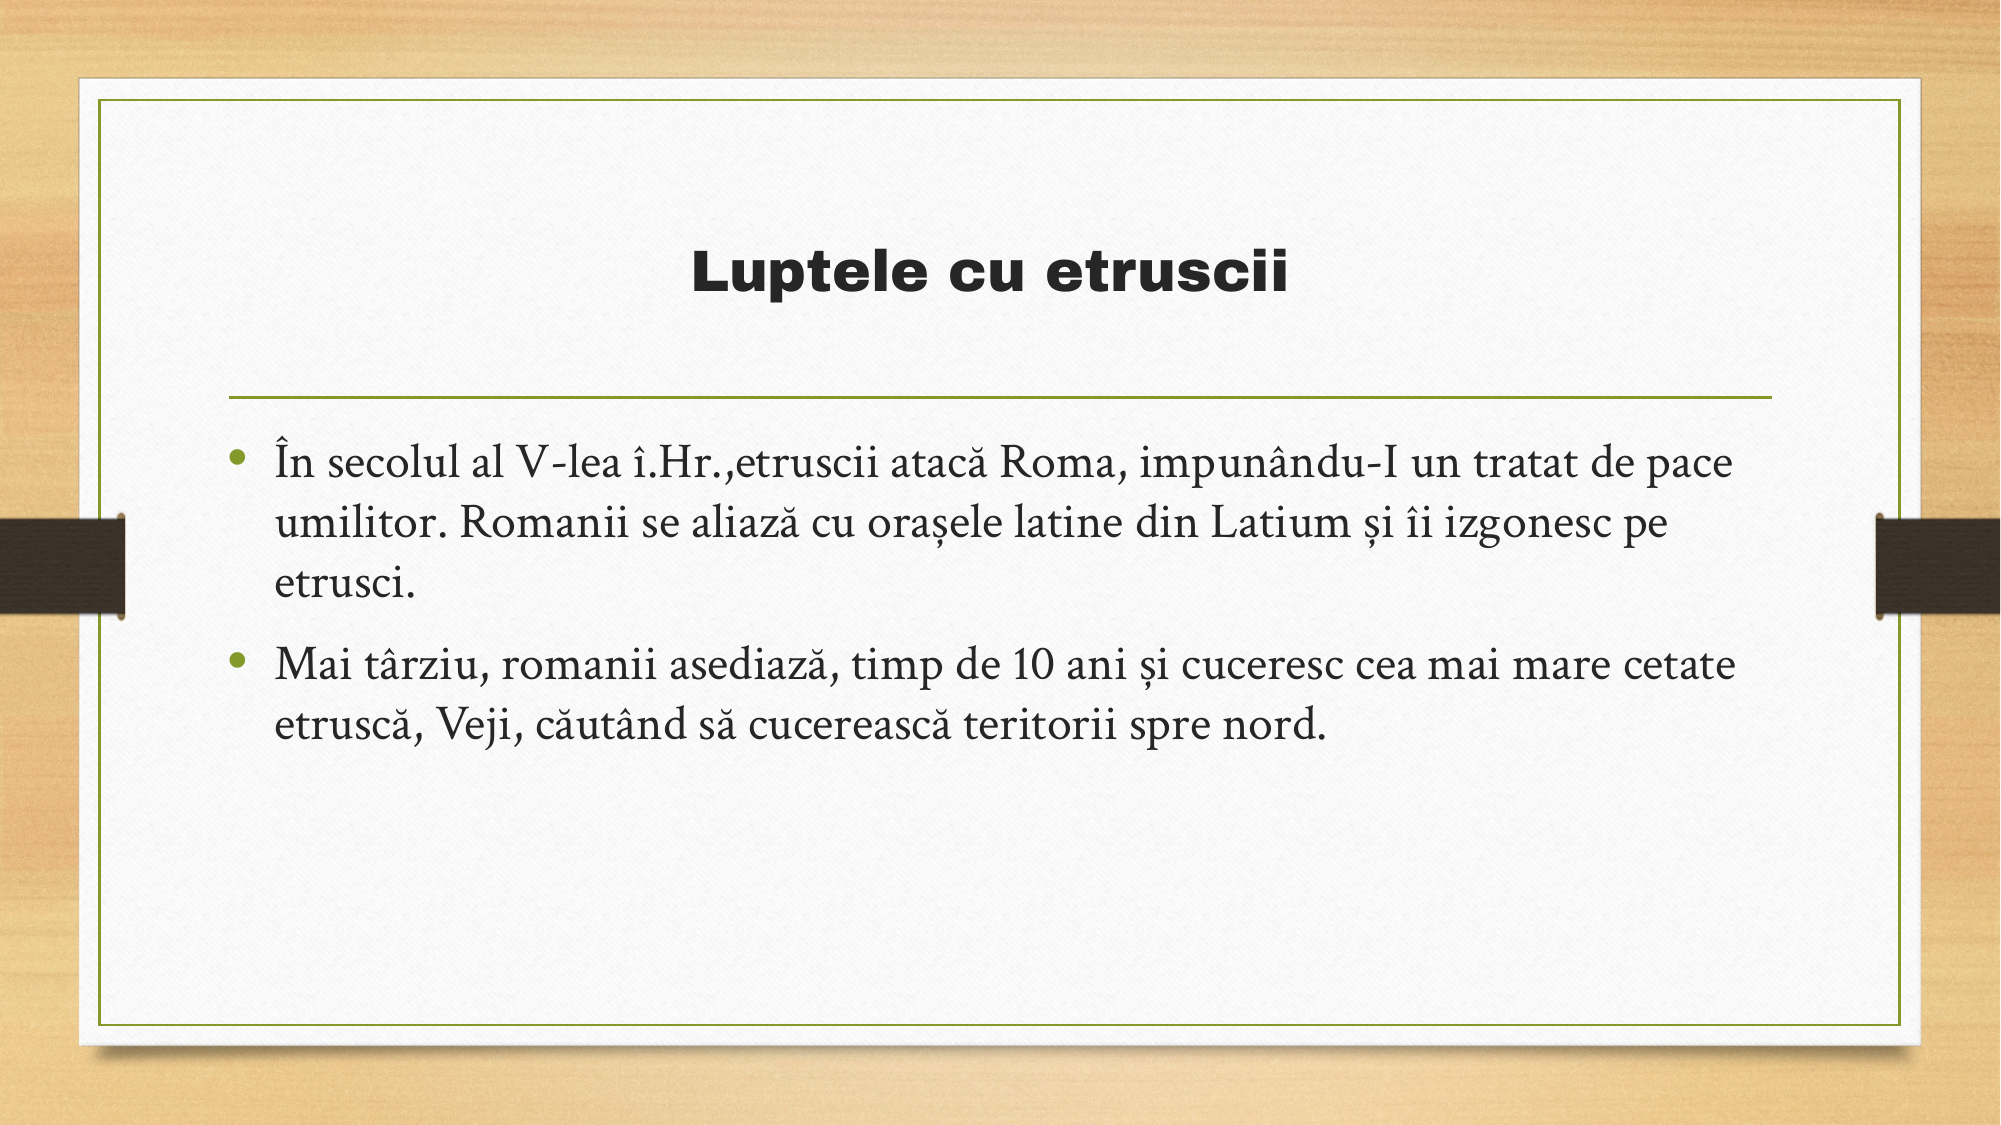

# Luptele cu etruscii
În secolul al V-lea î.Hr.,etruscii atacă Roma, impunându-I un tratat de pace umilitor. Romanii se aliază cu orașele latine din Latium și îi izgonesc pe etrusci.
Mai târziu, romanii asediază, timp de 10 ani și cuceresc cea mai mare cetate etruscă, Veji, căutând să cucerească teritorii spre nord.